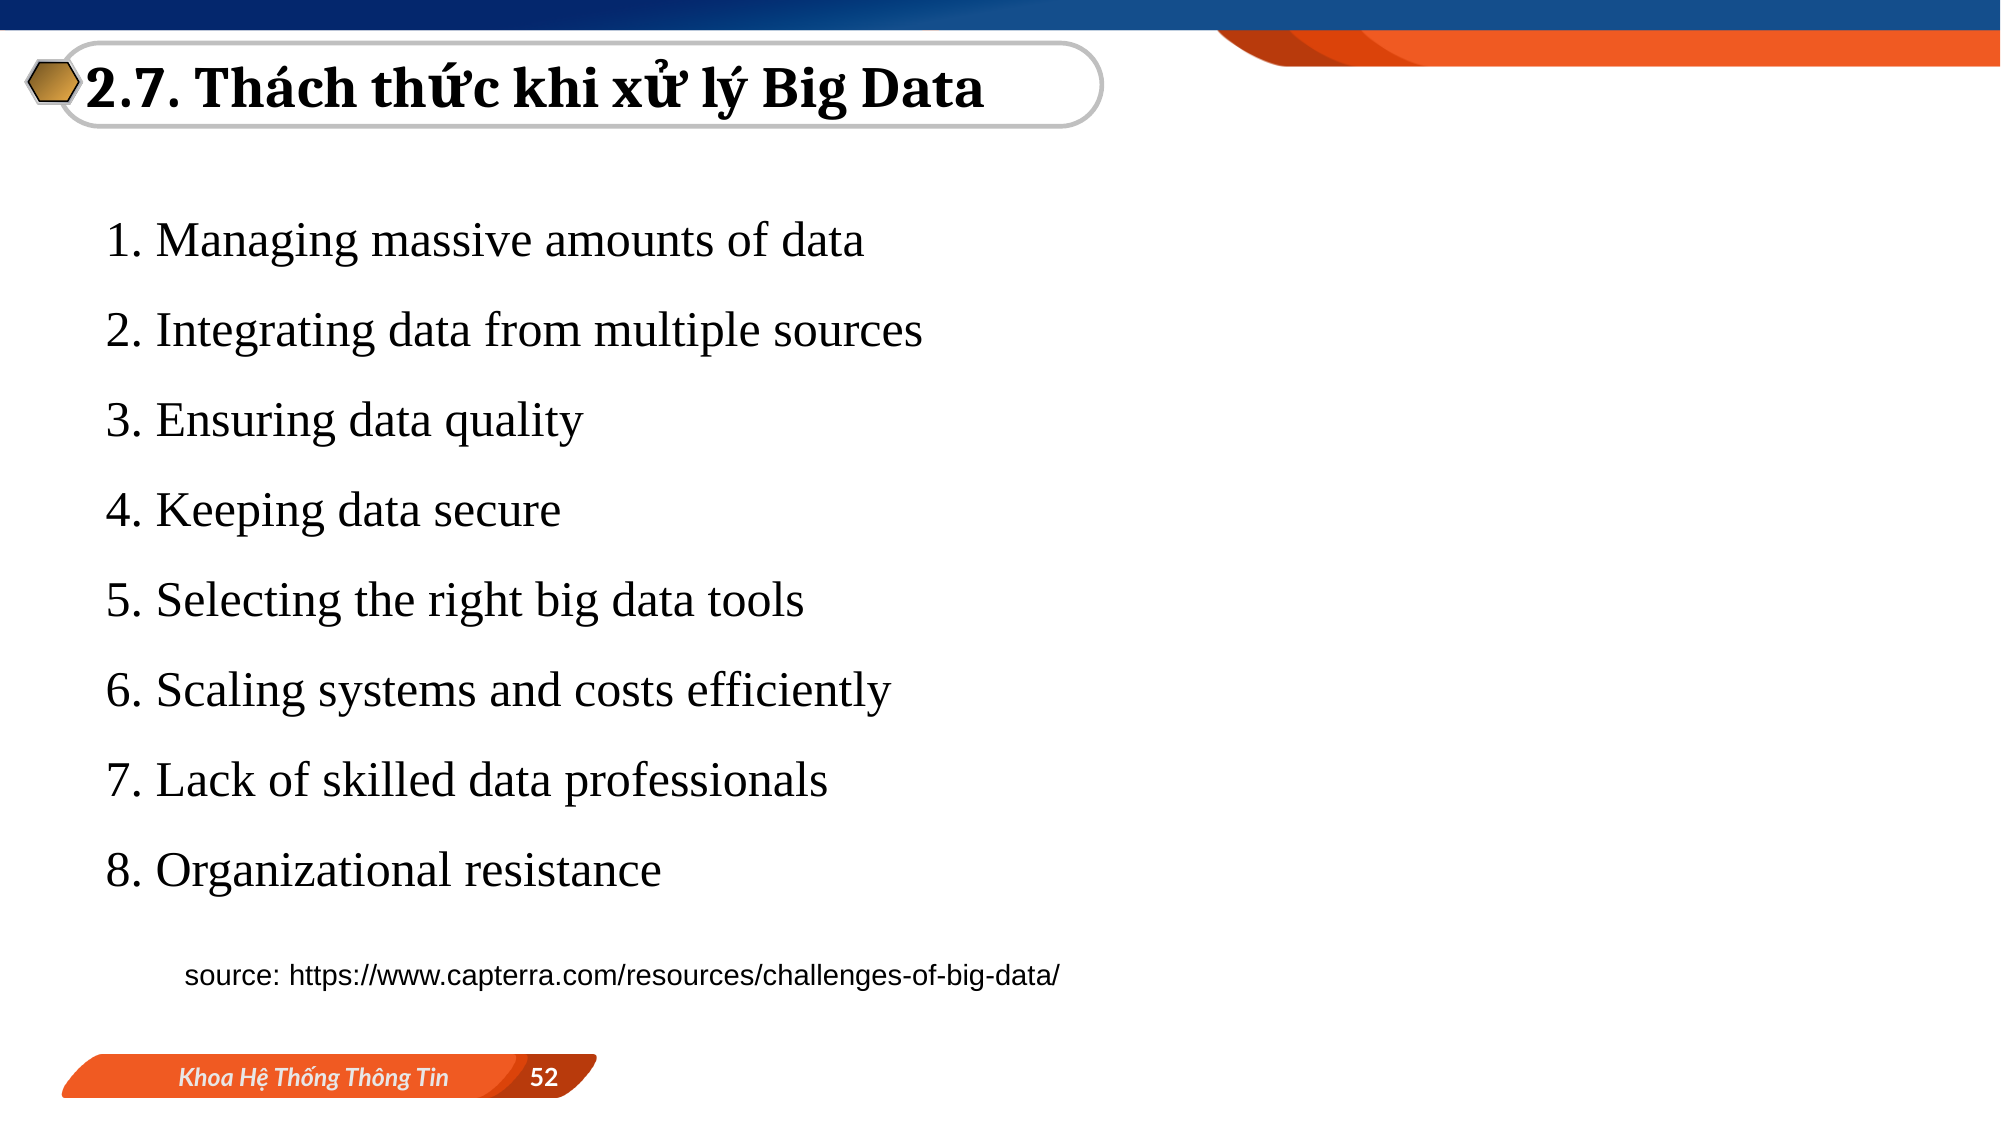

2.7. Thách thức khi xử lý Big Data

1. Managing massive amounts of data
2. Integrating data from multiple sources
3. Ensuring data quality
4. Keeping data secure
5. Selecting the right big data tools
6. Scaling systems and costs efficiently
7. Lack of skilled data professionals
8. Organizational resistance
source: https://www.capterra.com/resources/challenges-of-big-data/
52
Khoa Hệ Thống Thông Tin